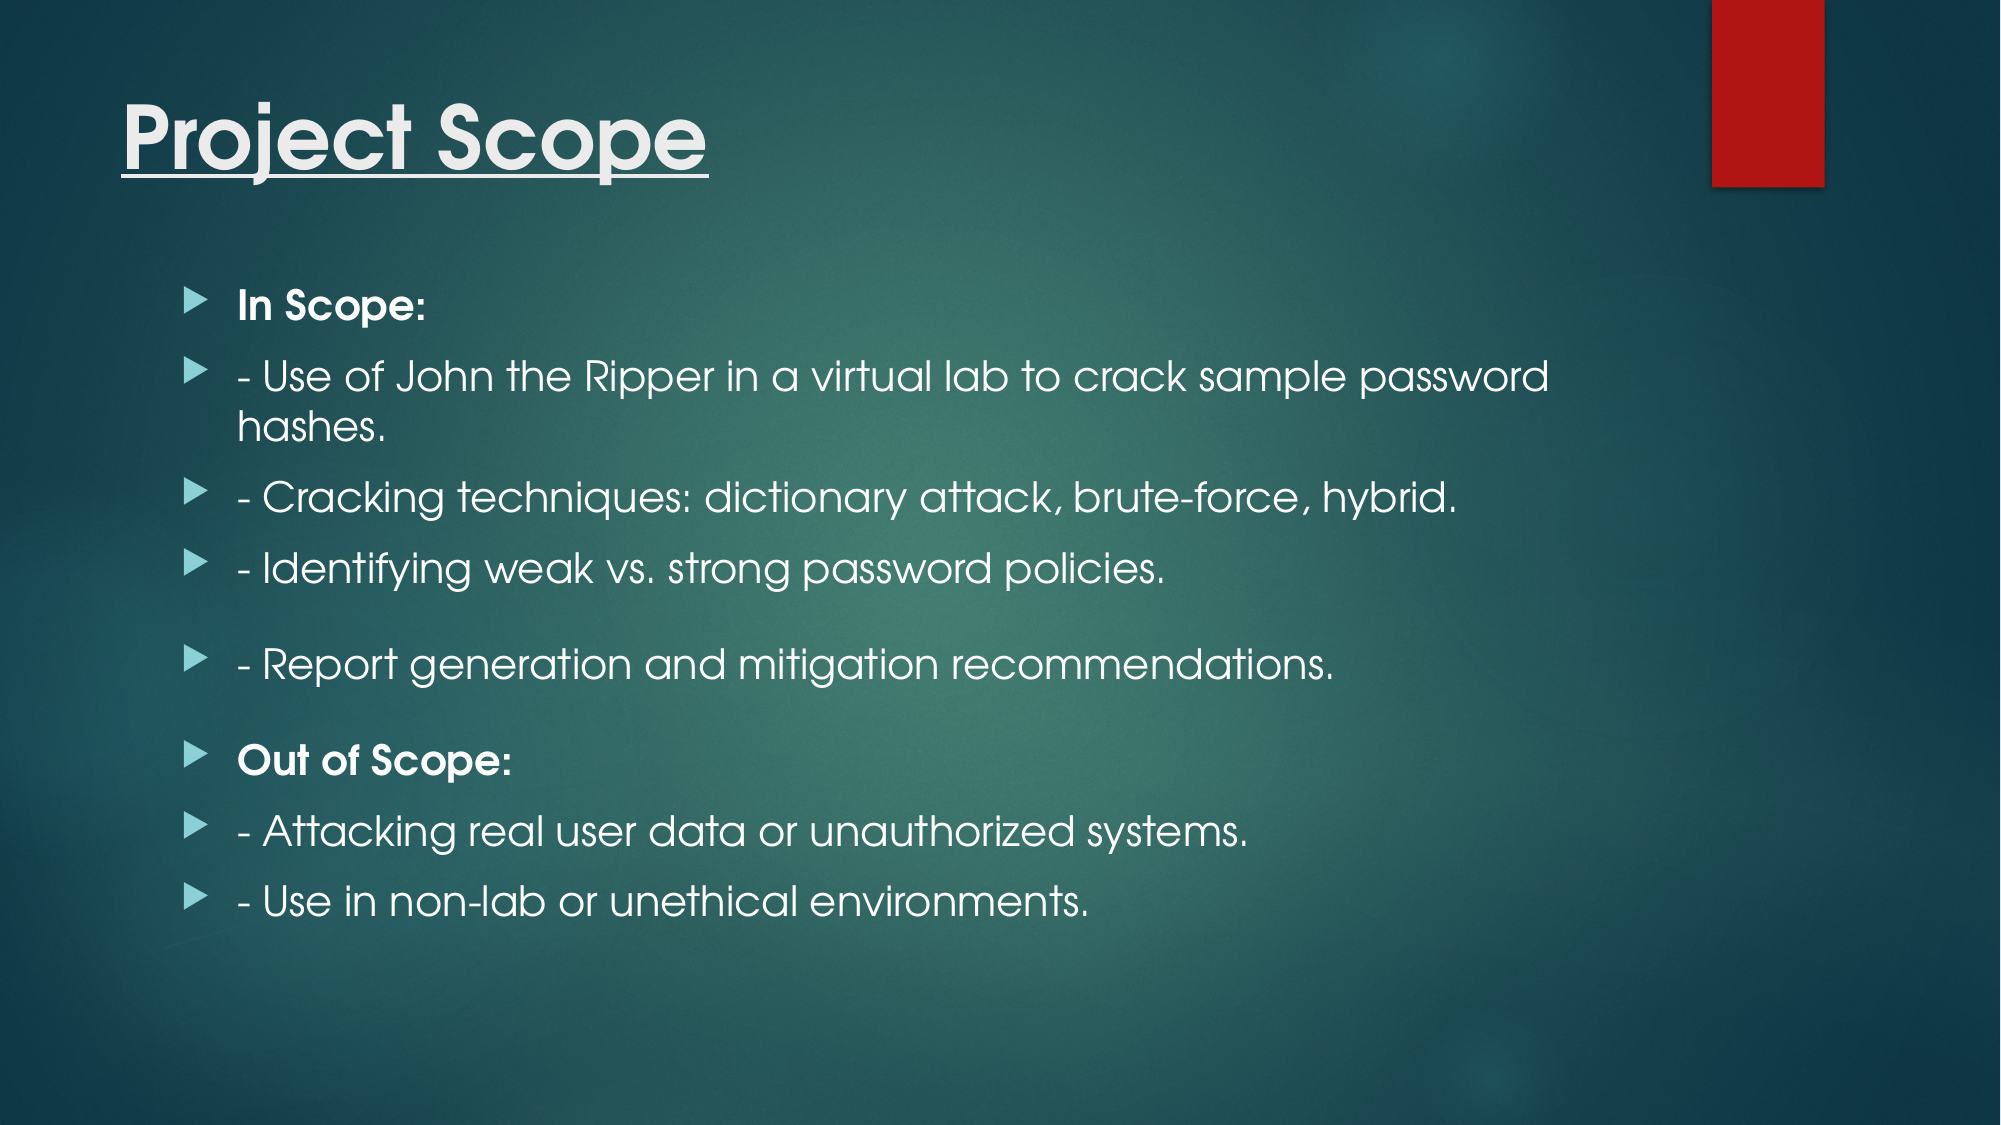

# Project Scope
In Scope:
- Use of John the Ripper in a virtual lab to crack sample password hashes.
- Cracking techniques: dictionary attack, brute-force, hybrid.
- Identifying weak vs. strong password policies.
- Report generation and mitigation recommendations.
Out of Scope:
- Attacking real user data or unauthorized systems.
- Use in non-lab or unethical environments.